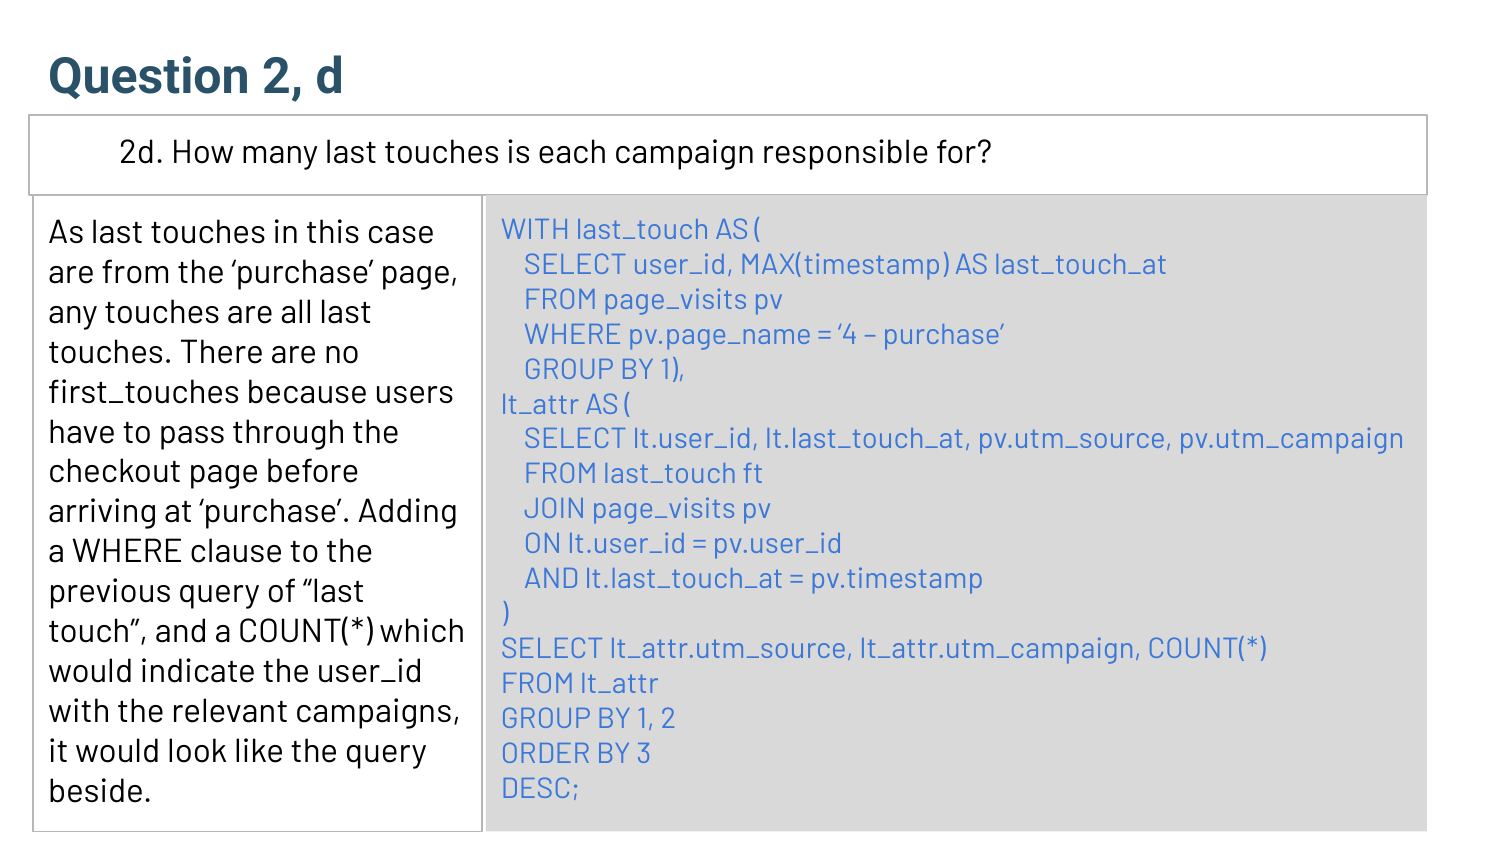

Question 2, d
2d. How many last touches is each campaign responsible for?
As last touches in this case are from the ‘purchase’ page, any touches are all last touches. There are no first_touches because users have to pass through the checkout page before arriving at ‘purchase’. Adding a WHERE clause to the previous query of “last touch”, and a COUNT(*) which would indicate the user_id with the relevant campaigns, it would look like the query beside.
WITH last_touch AS (
    SELECT user_id, MAX(timestamp) AS last_touch_at
    FROM page_visits pv
    WHERE pv.page_name = ‘4 – purchase’
    GROUP BY 1),
lt_attr AS (
    SELECT lt.user_id, lt.last_touch_at, pv.utm_source, pv.utm_campaign
    FROM last_touch ft
    JOIN page_visits pv
    ON lt.user_id = pv.user_id
    AND lt.last_touch_at = pv.timestamp
)
SELECT lt_attr.utm_source, lt_attr.utm_campaign, COUNT(*)
FROM lt_attr
GROUP BY 1, 2
ORDER BY 3
DESC;